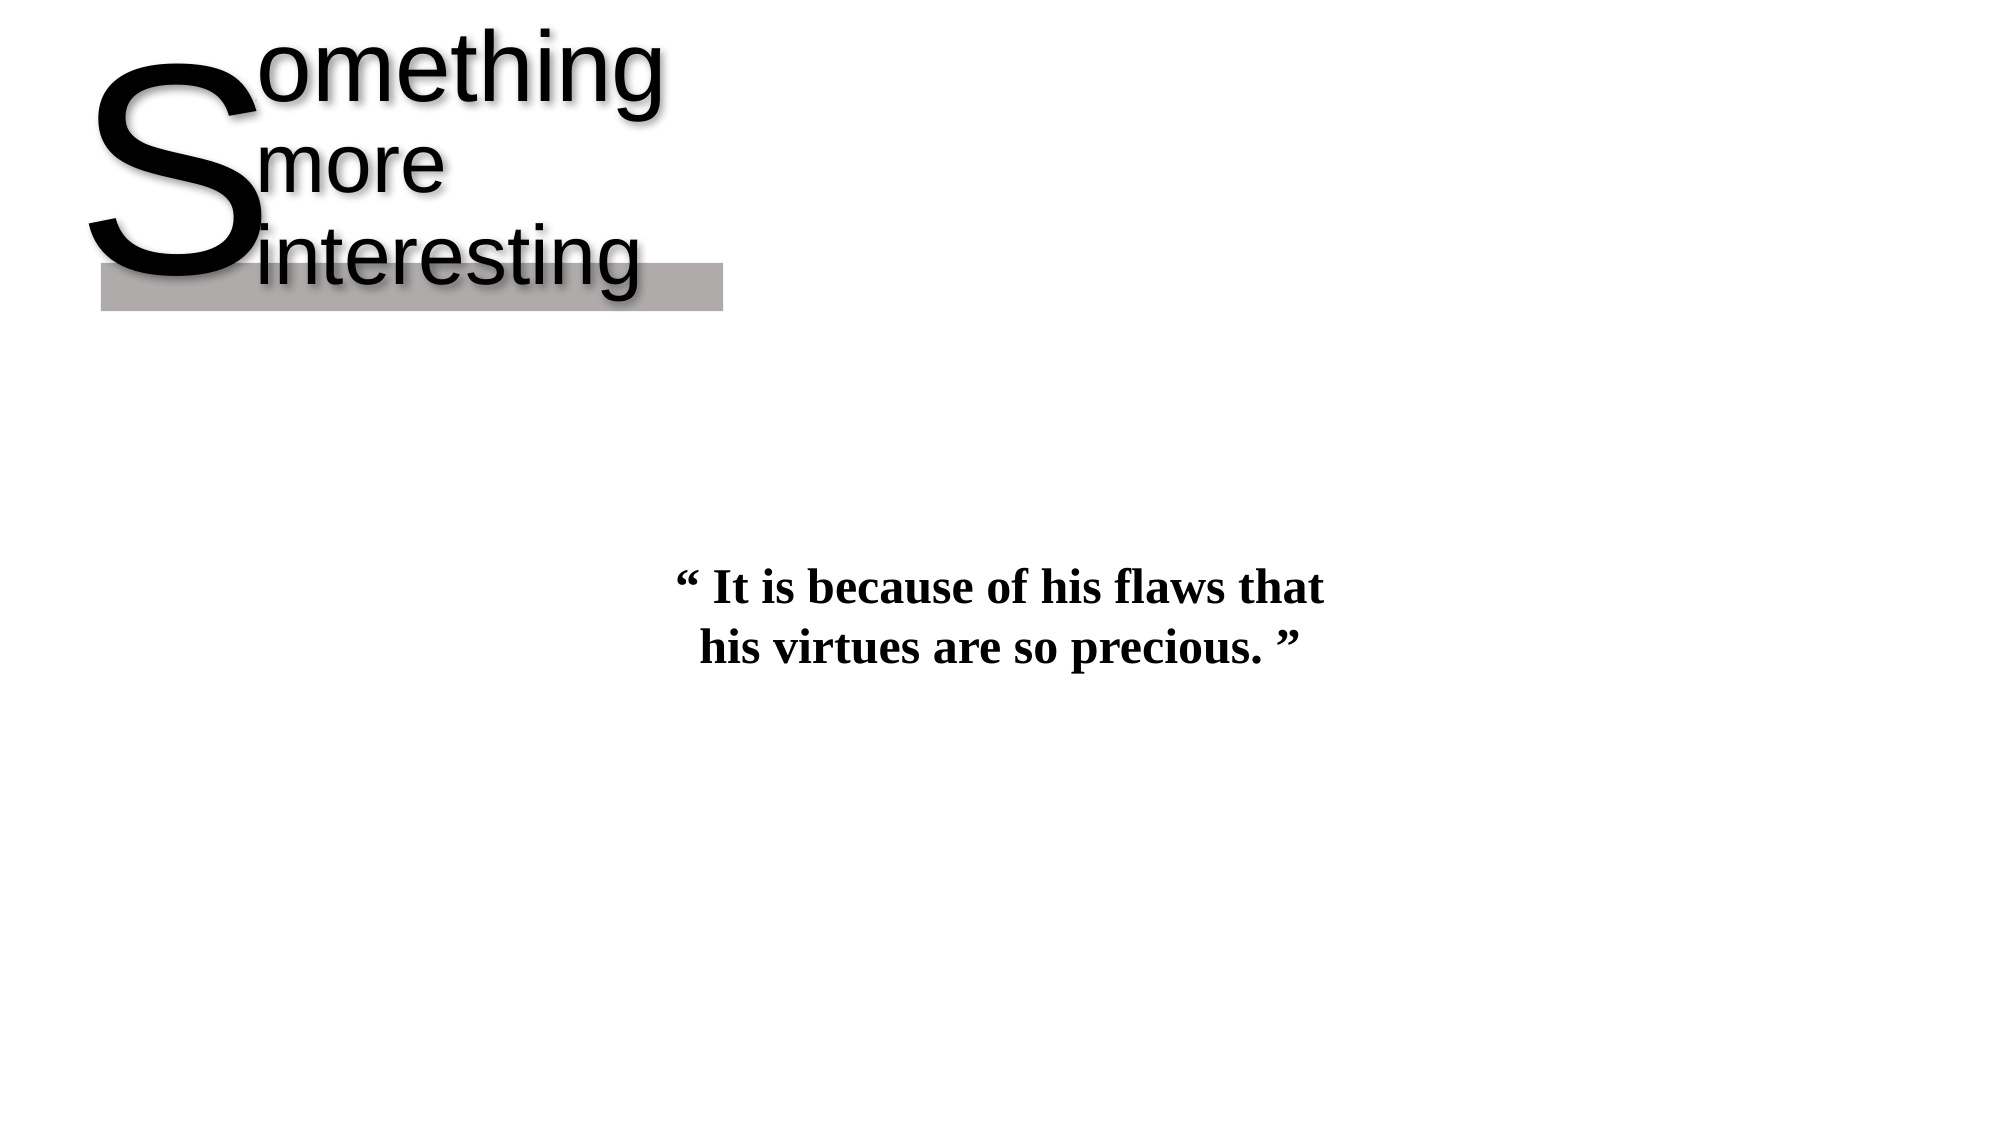

# something
S
more
interesting

“ It is because of his flaws that his virtues are so precious. ”